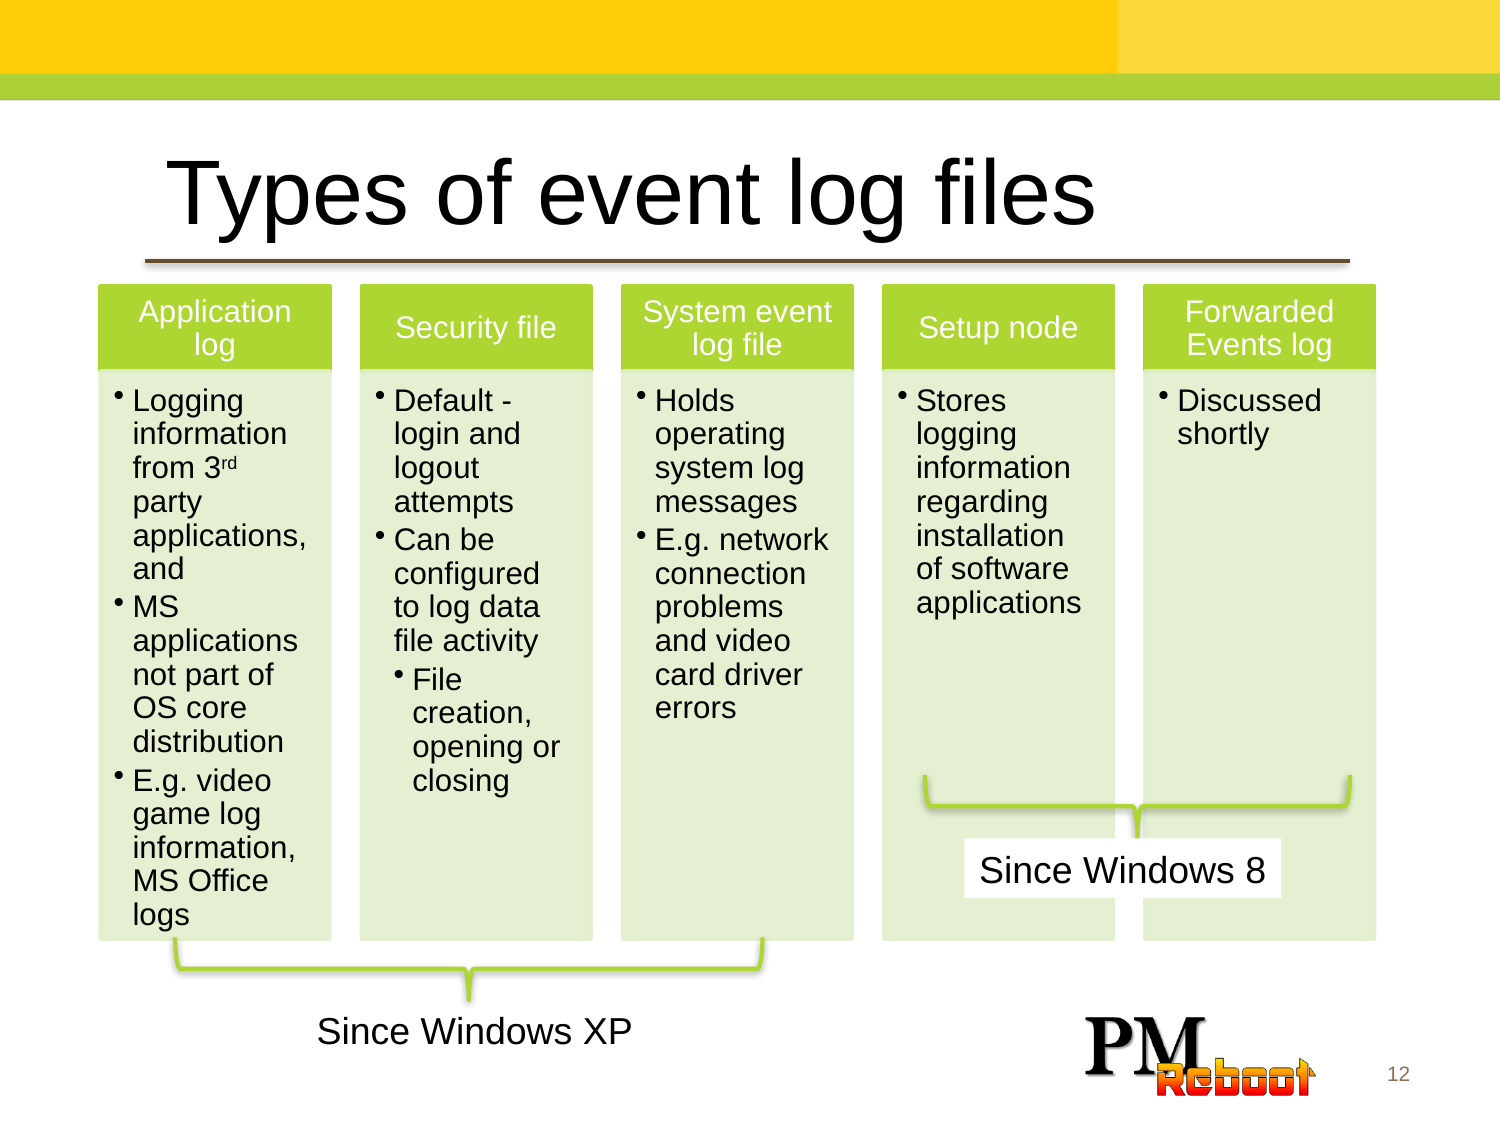

Types of event log files
Application log
Logging information from 3rd party applications, and
MS applications not part of OS core distribution
E.g. video game log information, MS Office logs
Security file
Default - login and logout attempts
Can be configured to log data file activity
File creation, opening or closing
System event log file
Holds operating system log messages
E.g. network connection problems and video card driver errors
Setup node
Stores logging information regarding installation of software applications
Forwarded Events log
Discussed shortly

Since Windows 8
Since Windows XP
12